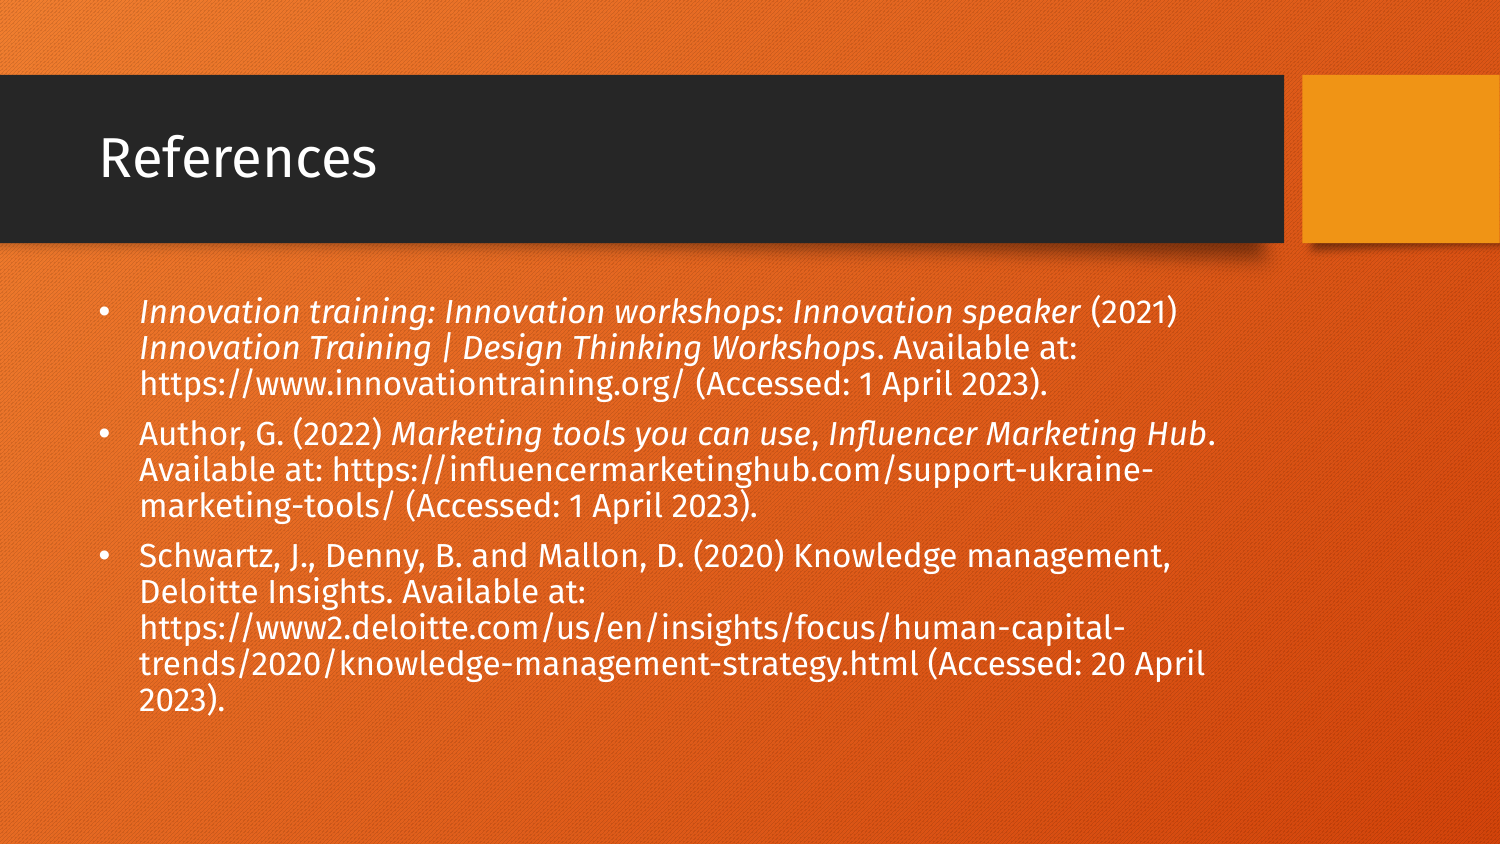

# References
Innovation training: Innovation workshops: Innovation speaker (2021) Innovation Training | Design Thinking Workshops. Available at: https://www.innovationtraining.org/ (Accessed: 1 April 2023).
Author, G. (2022) Marketing tools you can use, Influencer Marketing Hub. Available at: https://influencermarketinghub.com/support-ukraine-marketing-tools/ (Accessed: 1 April 2023).
Schwartz, J., Denny, B. and Mallon, D. (2020) Knowledge management, Deloitte Insights. Available at: https://www2.deloitte.com/us/en/insights/focus/human-capital-trends/2020/knowledge-management-strategy.html (Accessed: 20 April 2023).